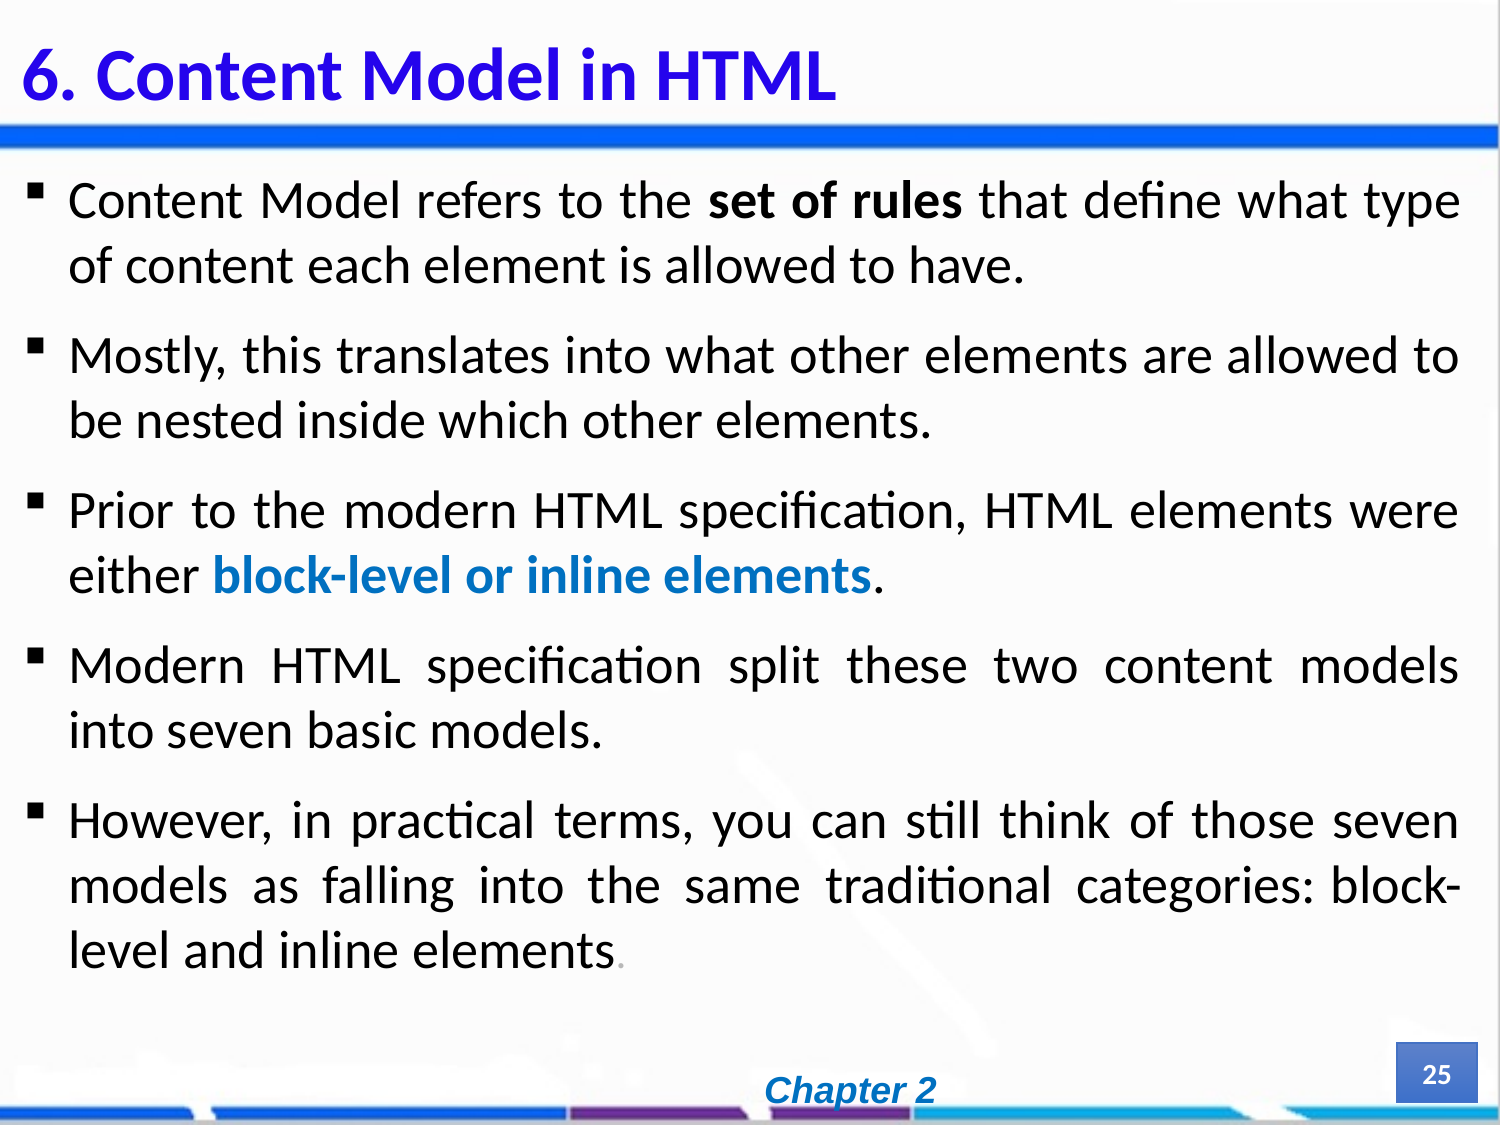

# 6. Content Model in HTML
Content Model refers to the set of rules that define what type of content each element is allowed to have.
Mostly, this translates into what other elements are allowed to be nested inside which other elements.
Prior to the modern HTML specification, HTML elements were either block-level or inline elements.
Modern HTML specification split these two content models into seven basic models.
However, in practical terms, you can still think of those seven models as falling into the same traditional categories: block-level and inline elements.
25
Chapter 2